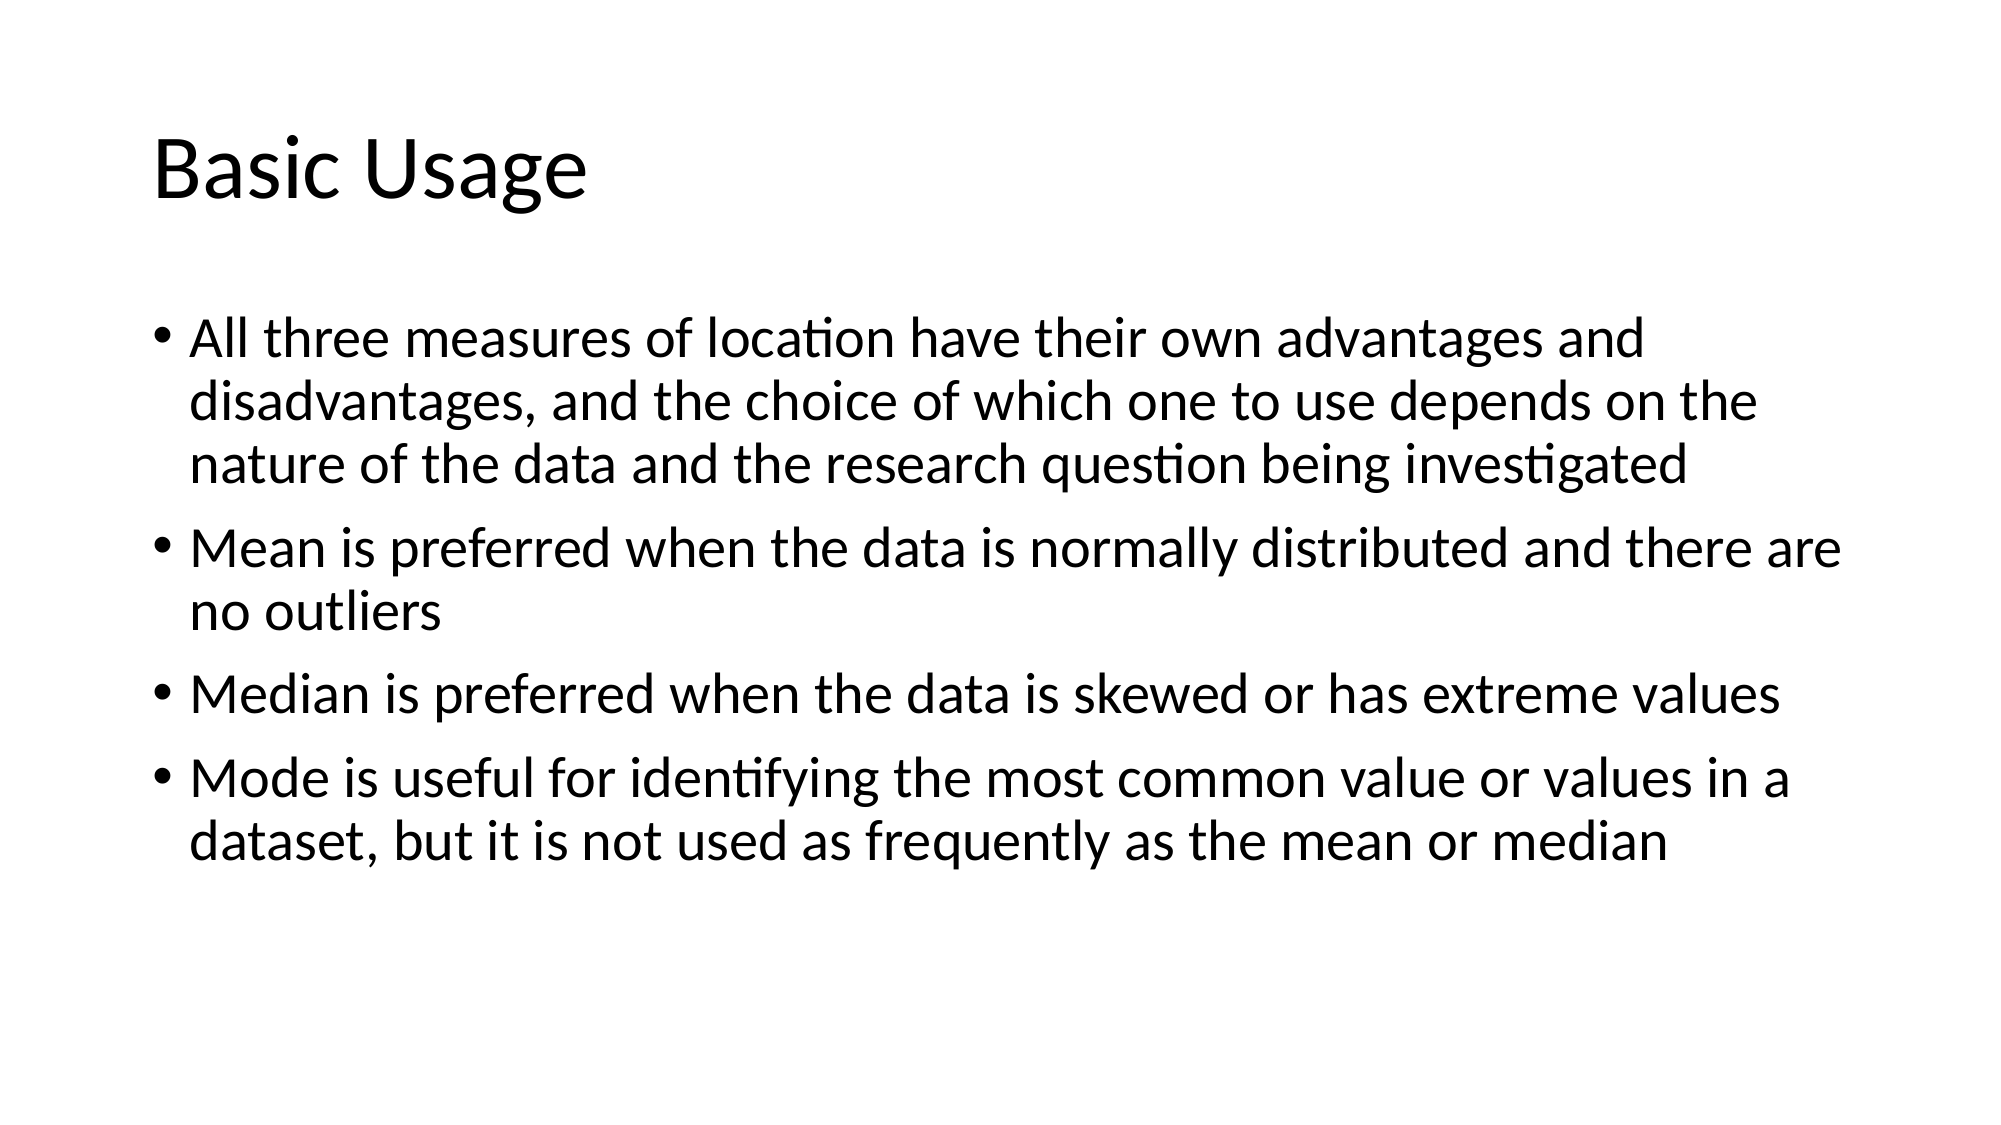

# Basic Usage
All three measures of location have their own advantages and disadvantages, and the choice of which one to use depends on the nature of the data and the research question being investigated
Mean is preferred when the data is normally distributed and there are no outliers
Median is preferred when the data is skewed or has extreme values
Mode is useful for identifying the most common value or values in a dataset, but it is not used as frequently as the mean or median